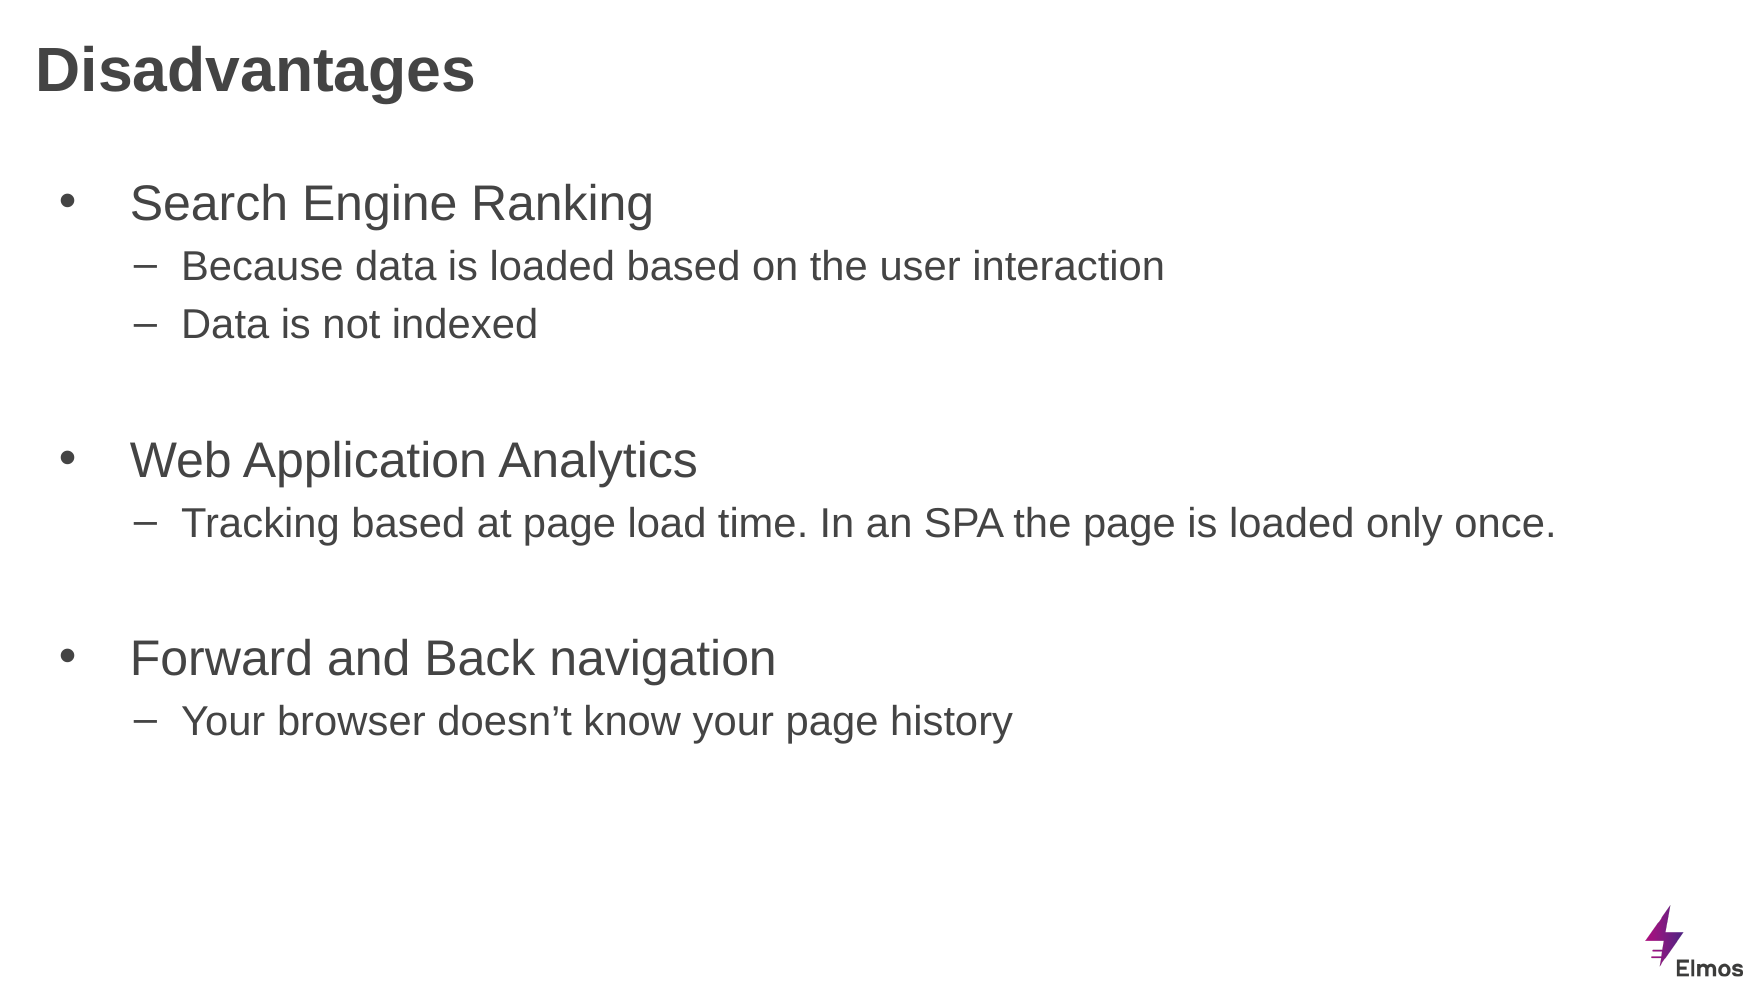

# Disadvantages
Search Engine Ranking
Because data is loaded based on the user interaction
Data is not indexed

Web Application Analytics
Tracking based at page load time. In an SPA the page is loaded only once.

Forward and Back navigation
Your browser doesn’t know your page history